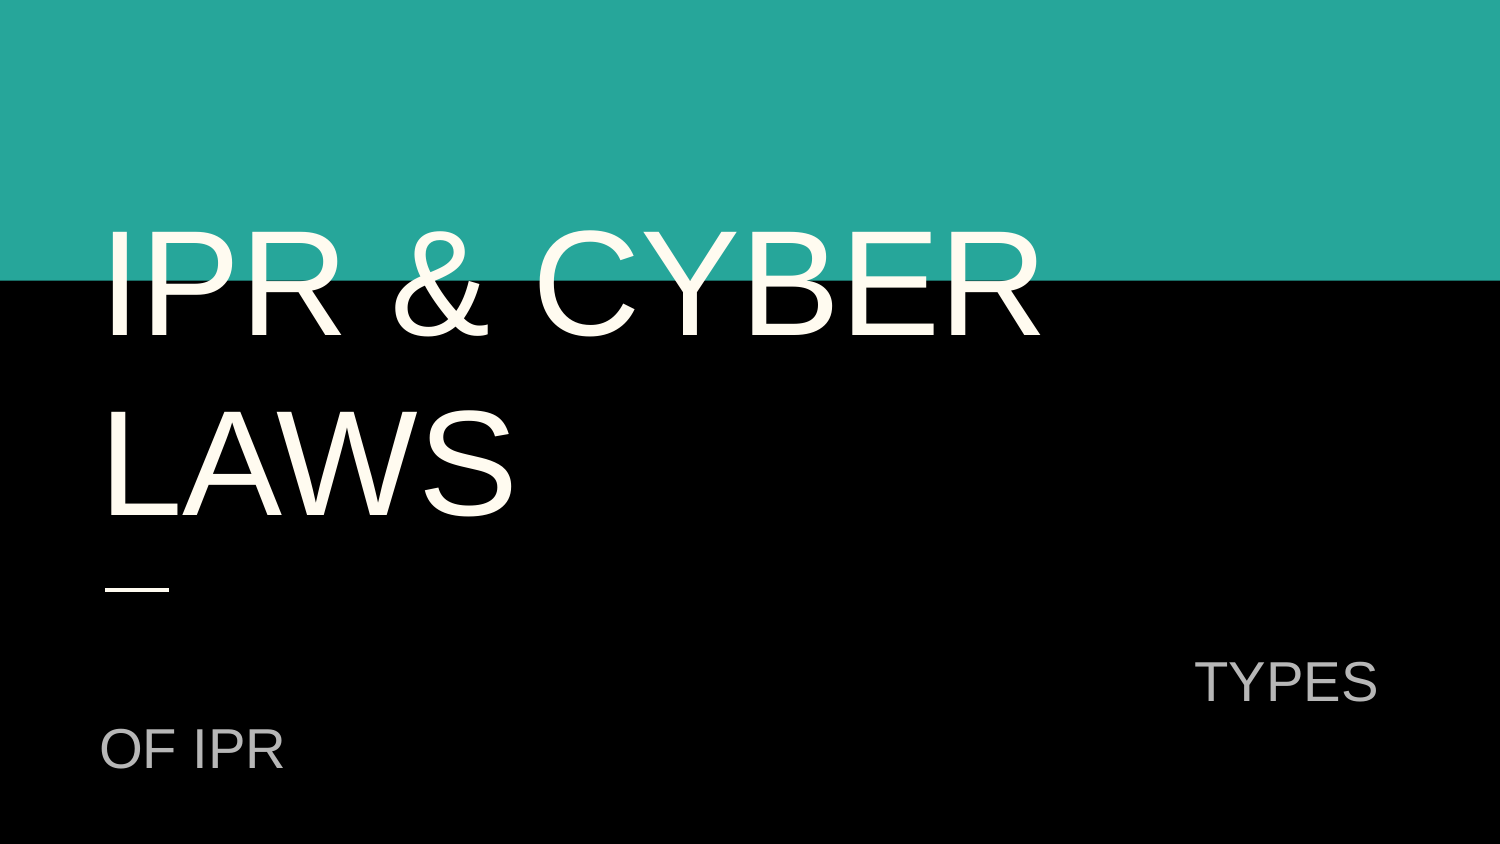

# IPR & CYBER LAWS
                                                                              TYPES OF IPR